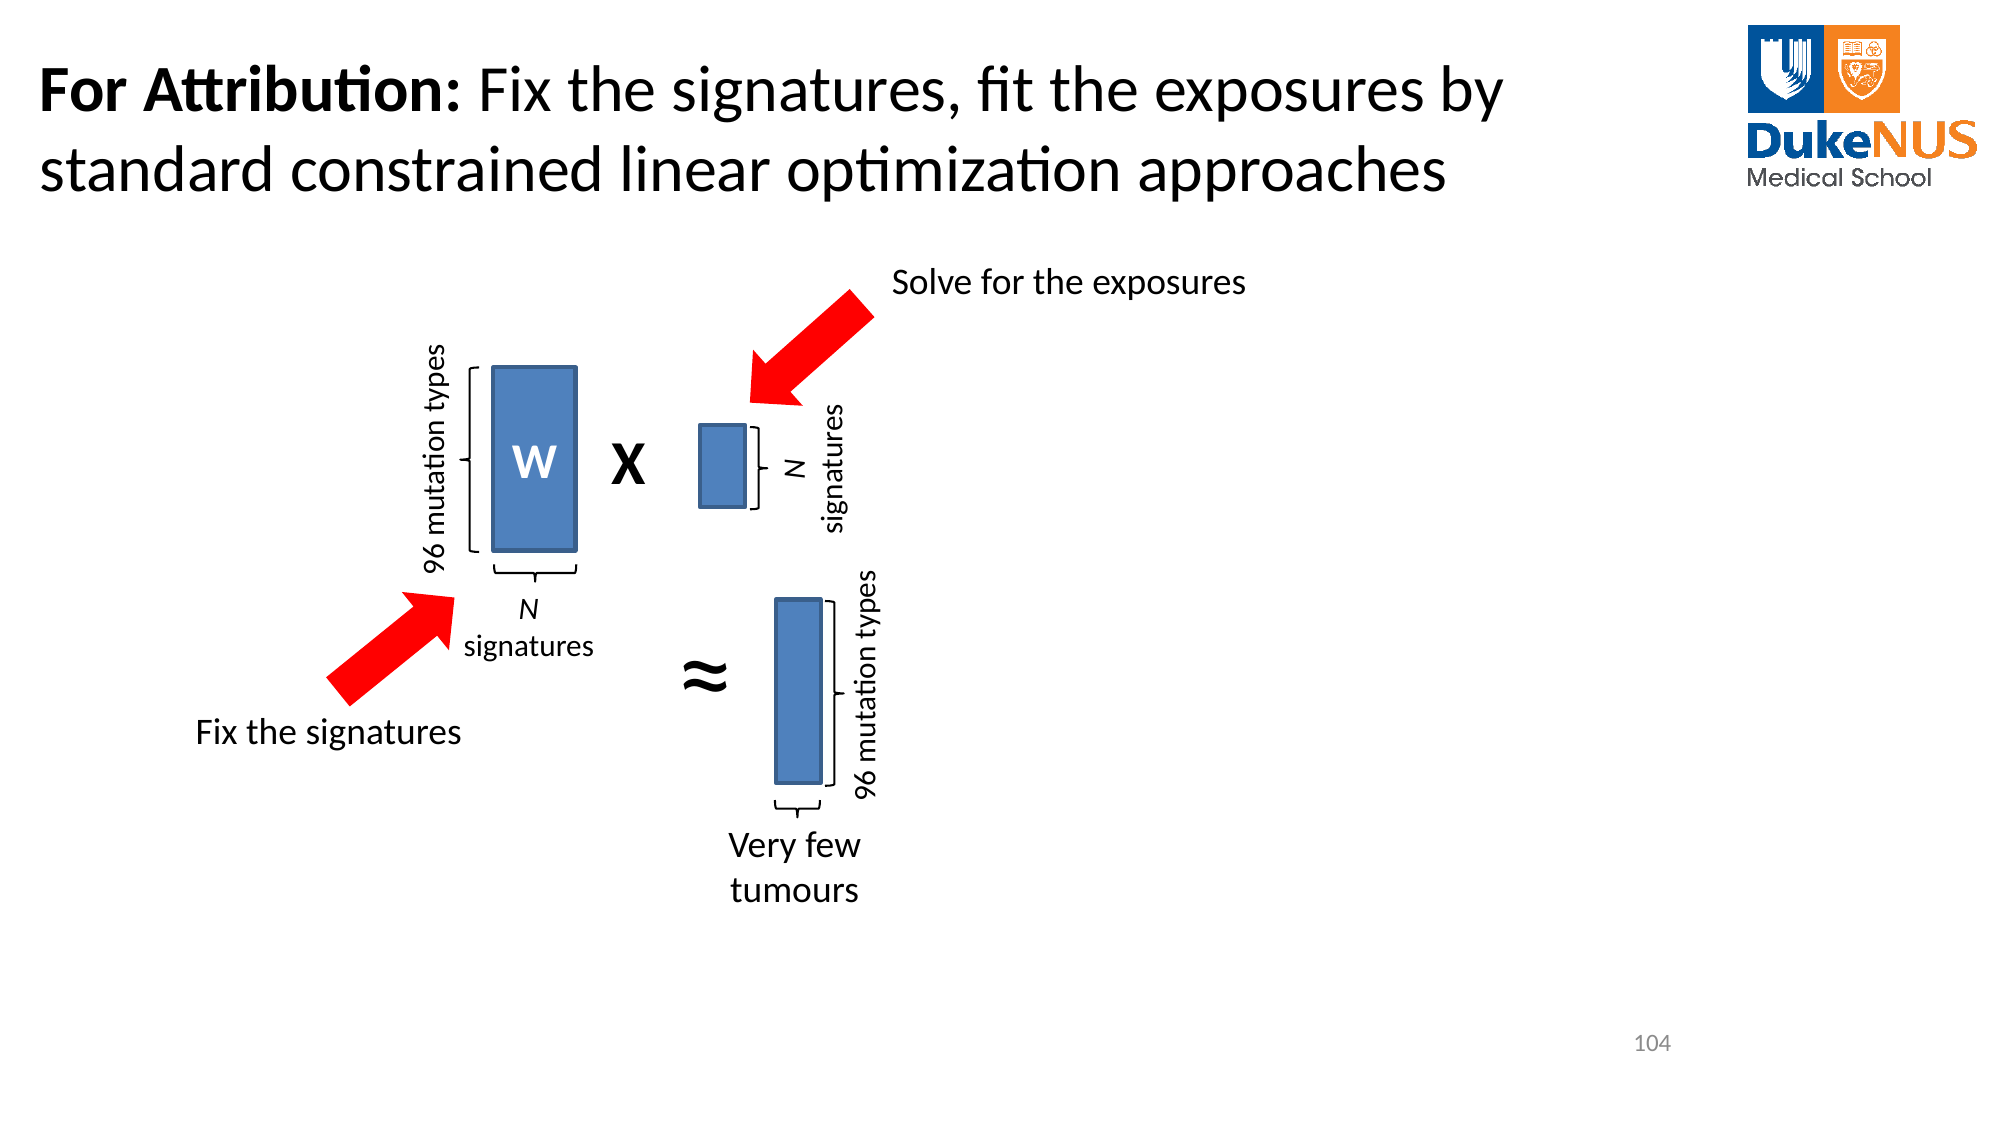

# For Attribution: Fix the signatures, fit the exposures by standard constrained linear optimization approaches
Solve for the exposures

W
96 mutation types

N
signatures
N
signatures

X
≈
H

V (observed mutations)
96 mutation types

Fix the signatures

Very few
tumours
104